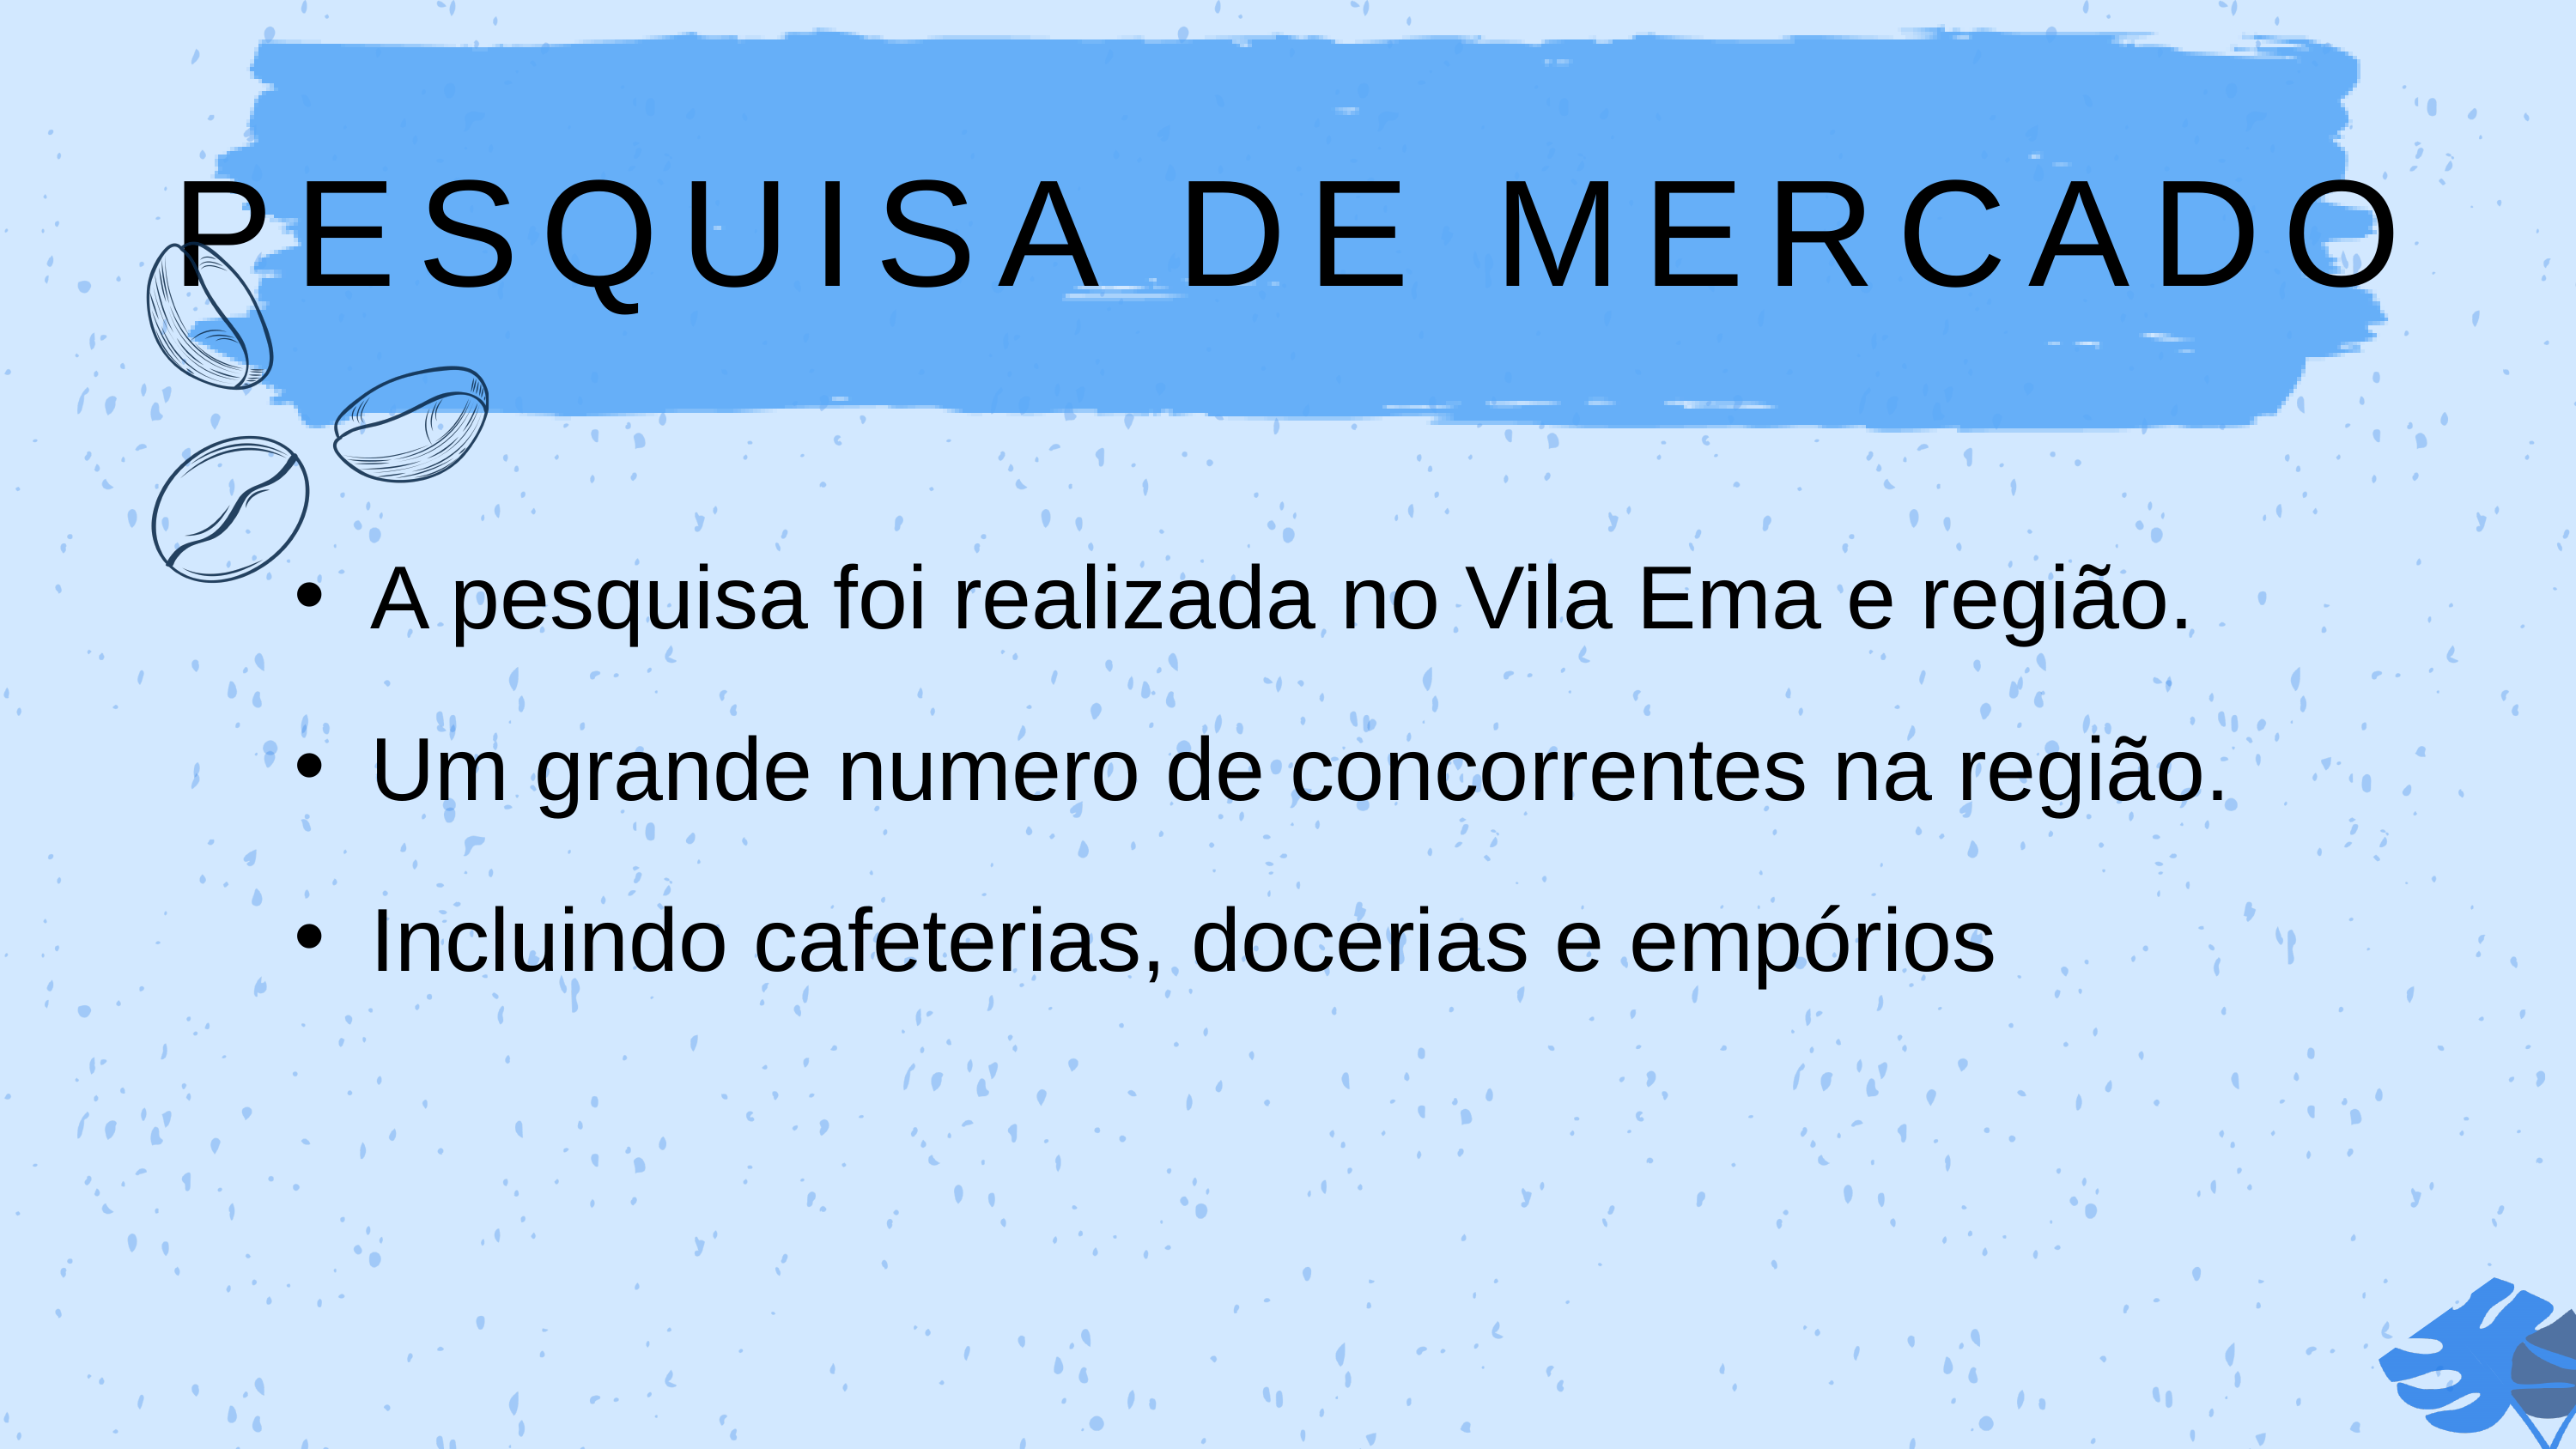

PESQUISA DE MERCADO

A pesquisa foi realizada no Vila Ema e região.

Um grande numero de concorrentes na região.

Incluindo cafeterias, docerias e empórios